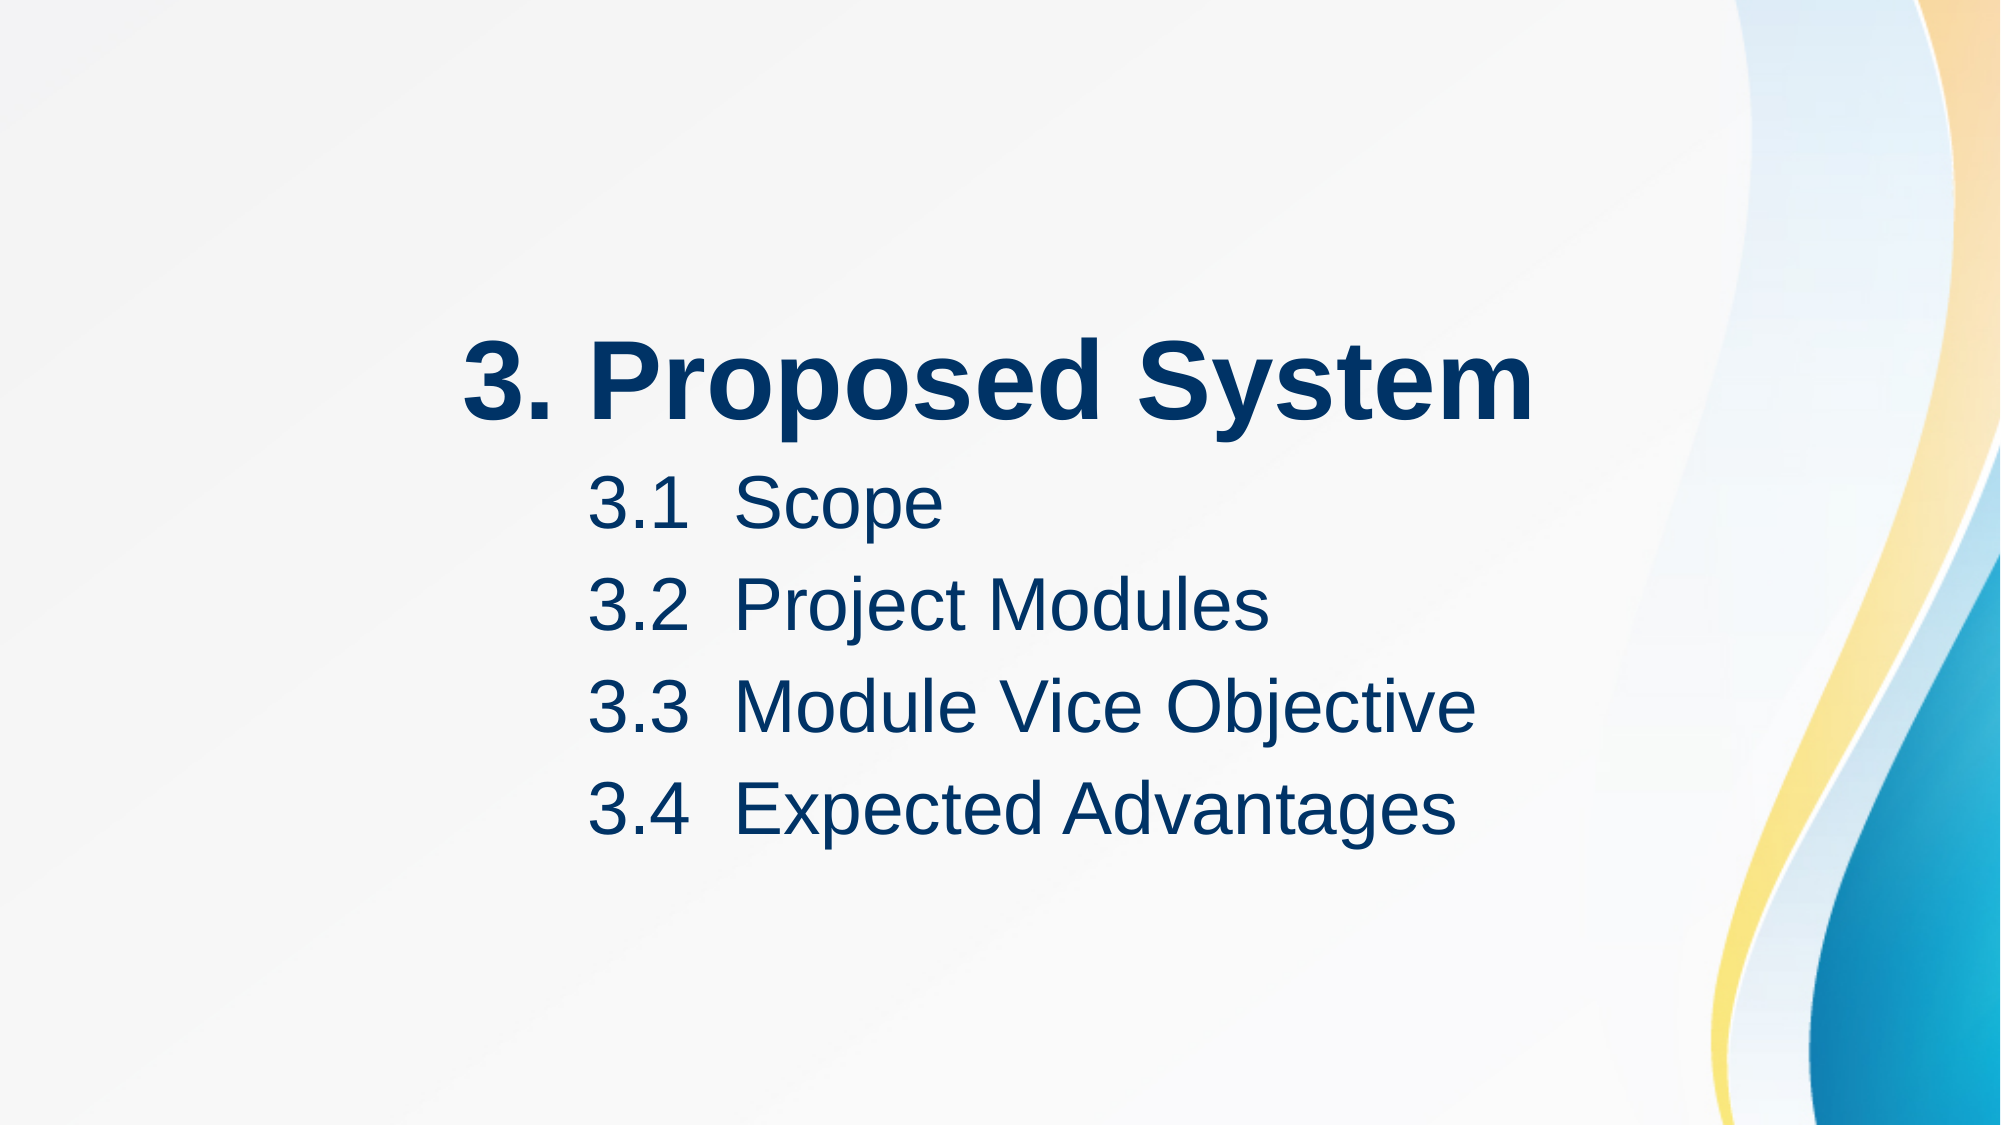

3. Proposed System
3.1  Scope
3.2  Project Modules
3.3  Module Vice Objective
3.4  Expected Advantages